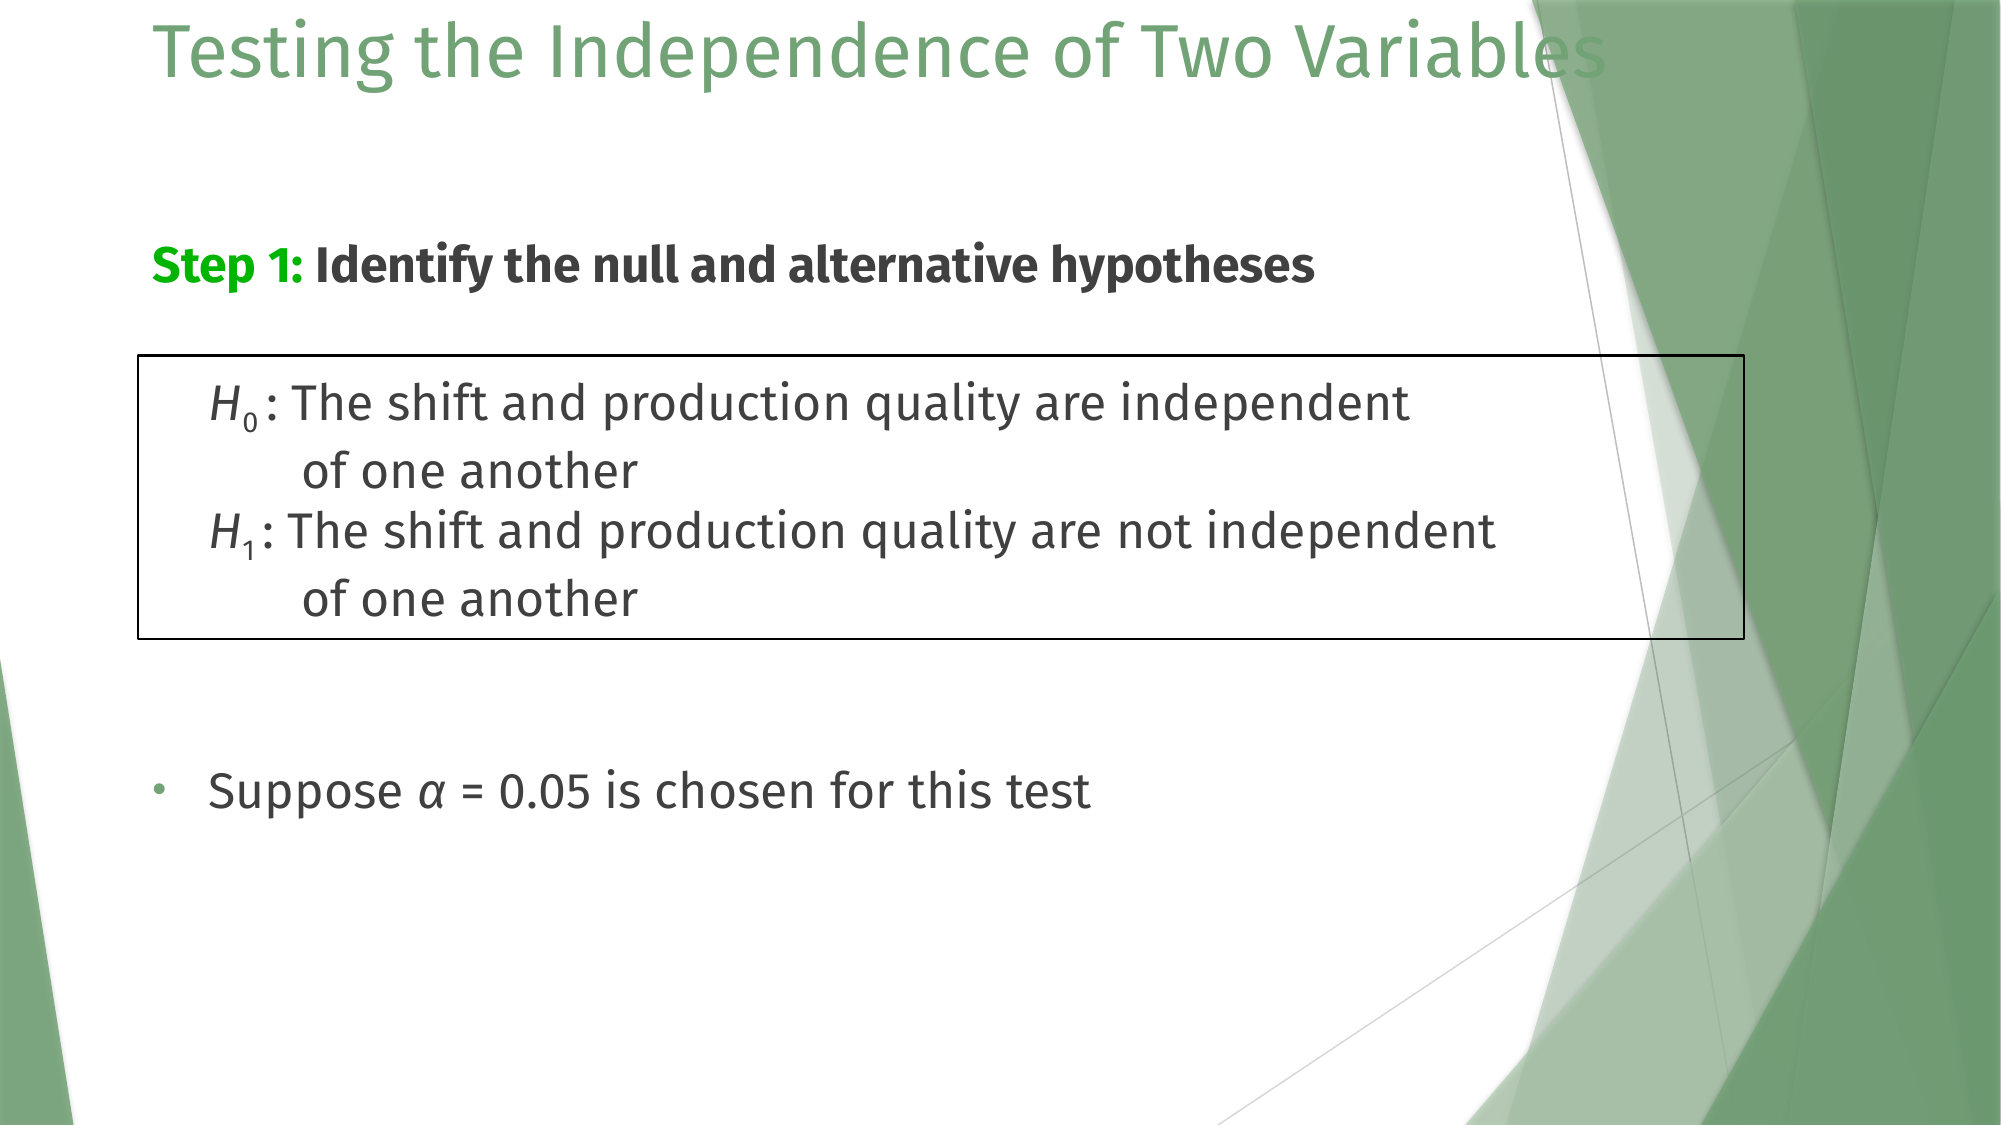

# Testing the Independence of Two Variables
Step 1: Identify the null and alternative hypotheses

	H0 : The shift and production quality are independent
	       of one another
	H1 : The shift and production quality are not independent
	       of one another

Suppose α = 0.05 is chosen for this test